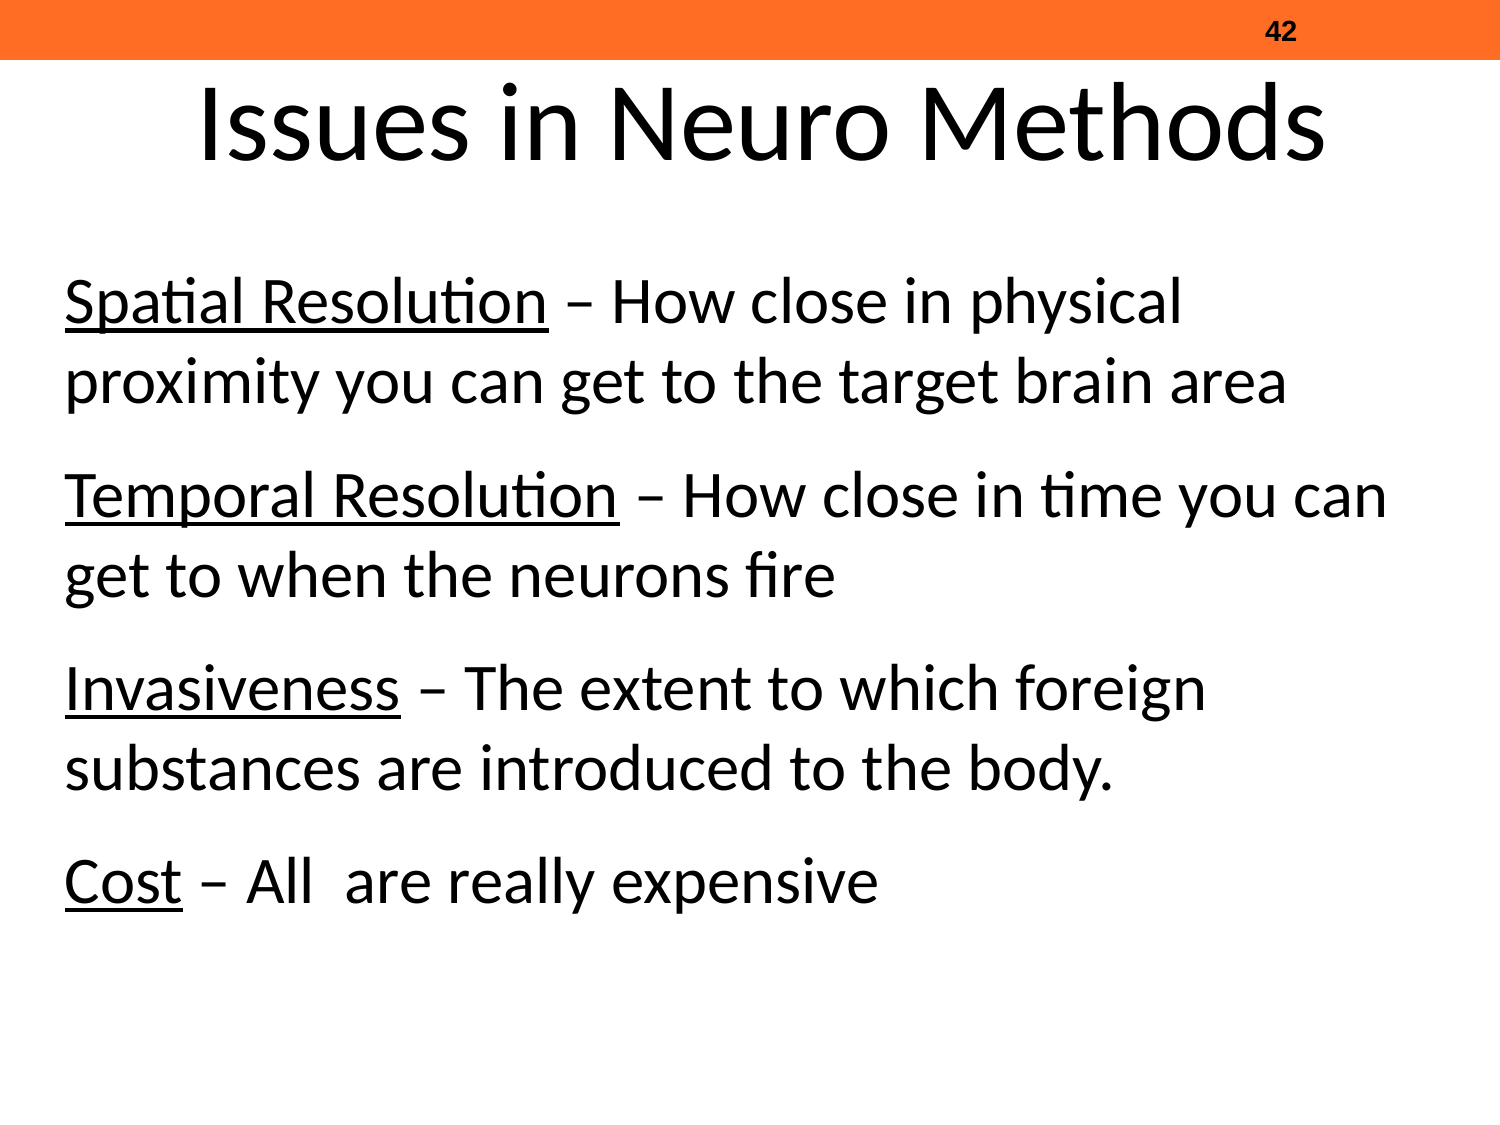

42
Issues in Neuro Methods
Spatial Resolution – How close in physical proximity you can get to the target brain area
Temporal Resolution – How close in time you can get to when the neurons fire
Invasiveness – The extent to which foreign substances are introduced to the body.
Cost – All  are really expensive